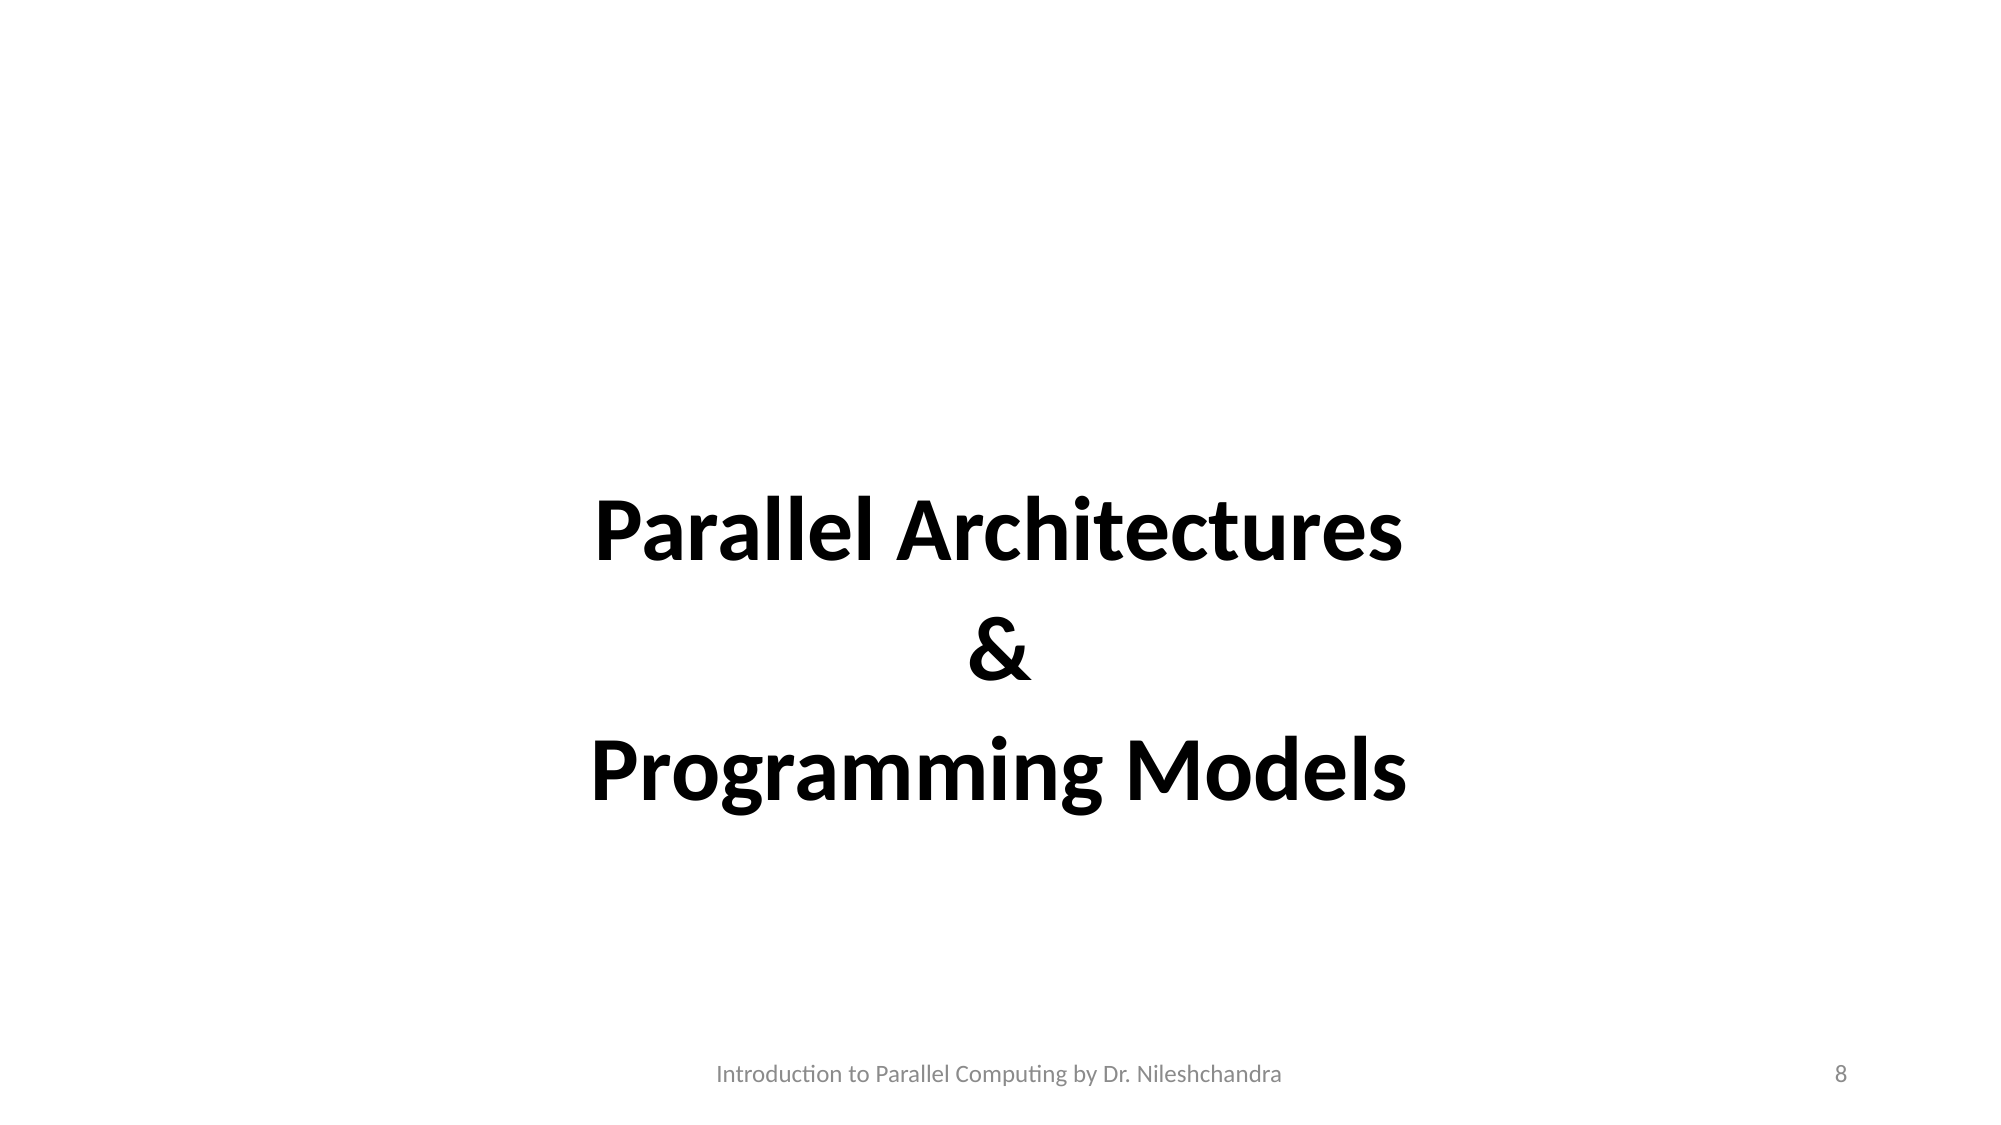

#

Parallel Architectures
&
Programming Models
Introduction to Parallel Computing by Dr. Nileshchandra
8